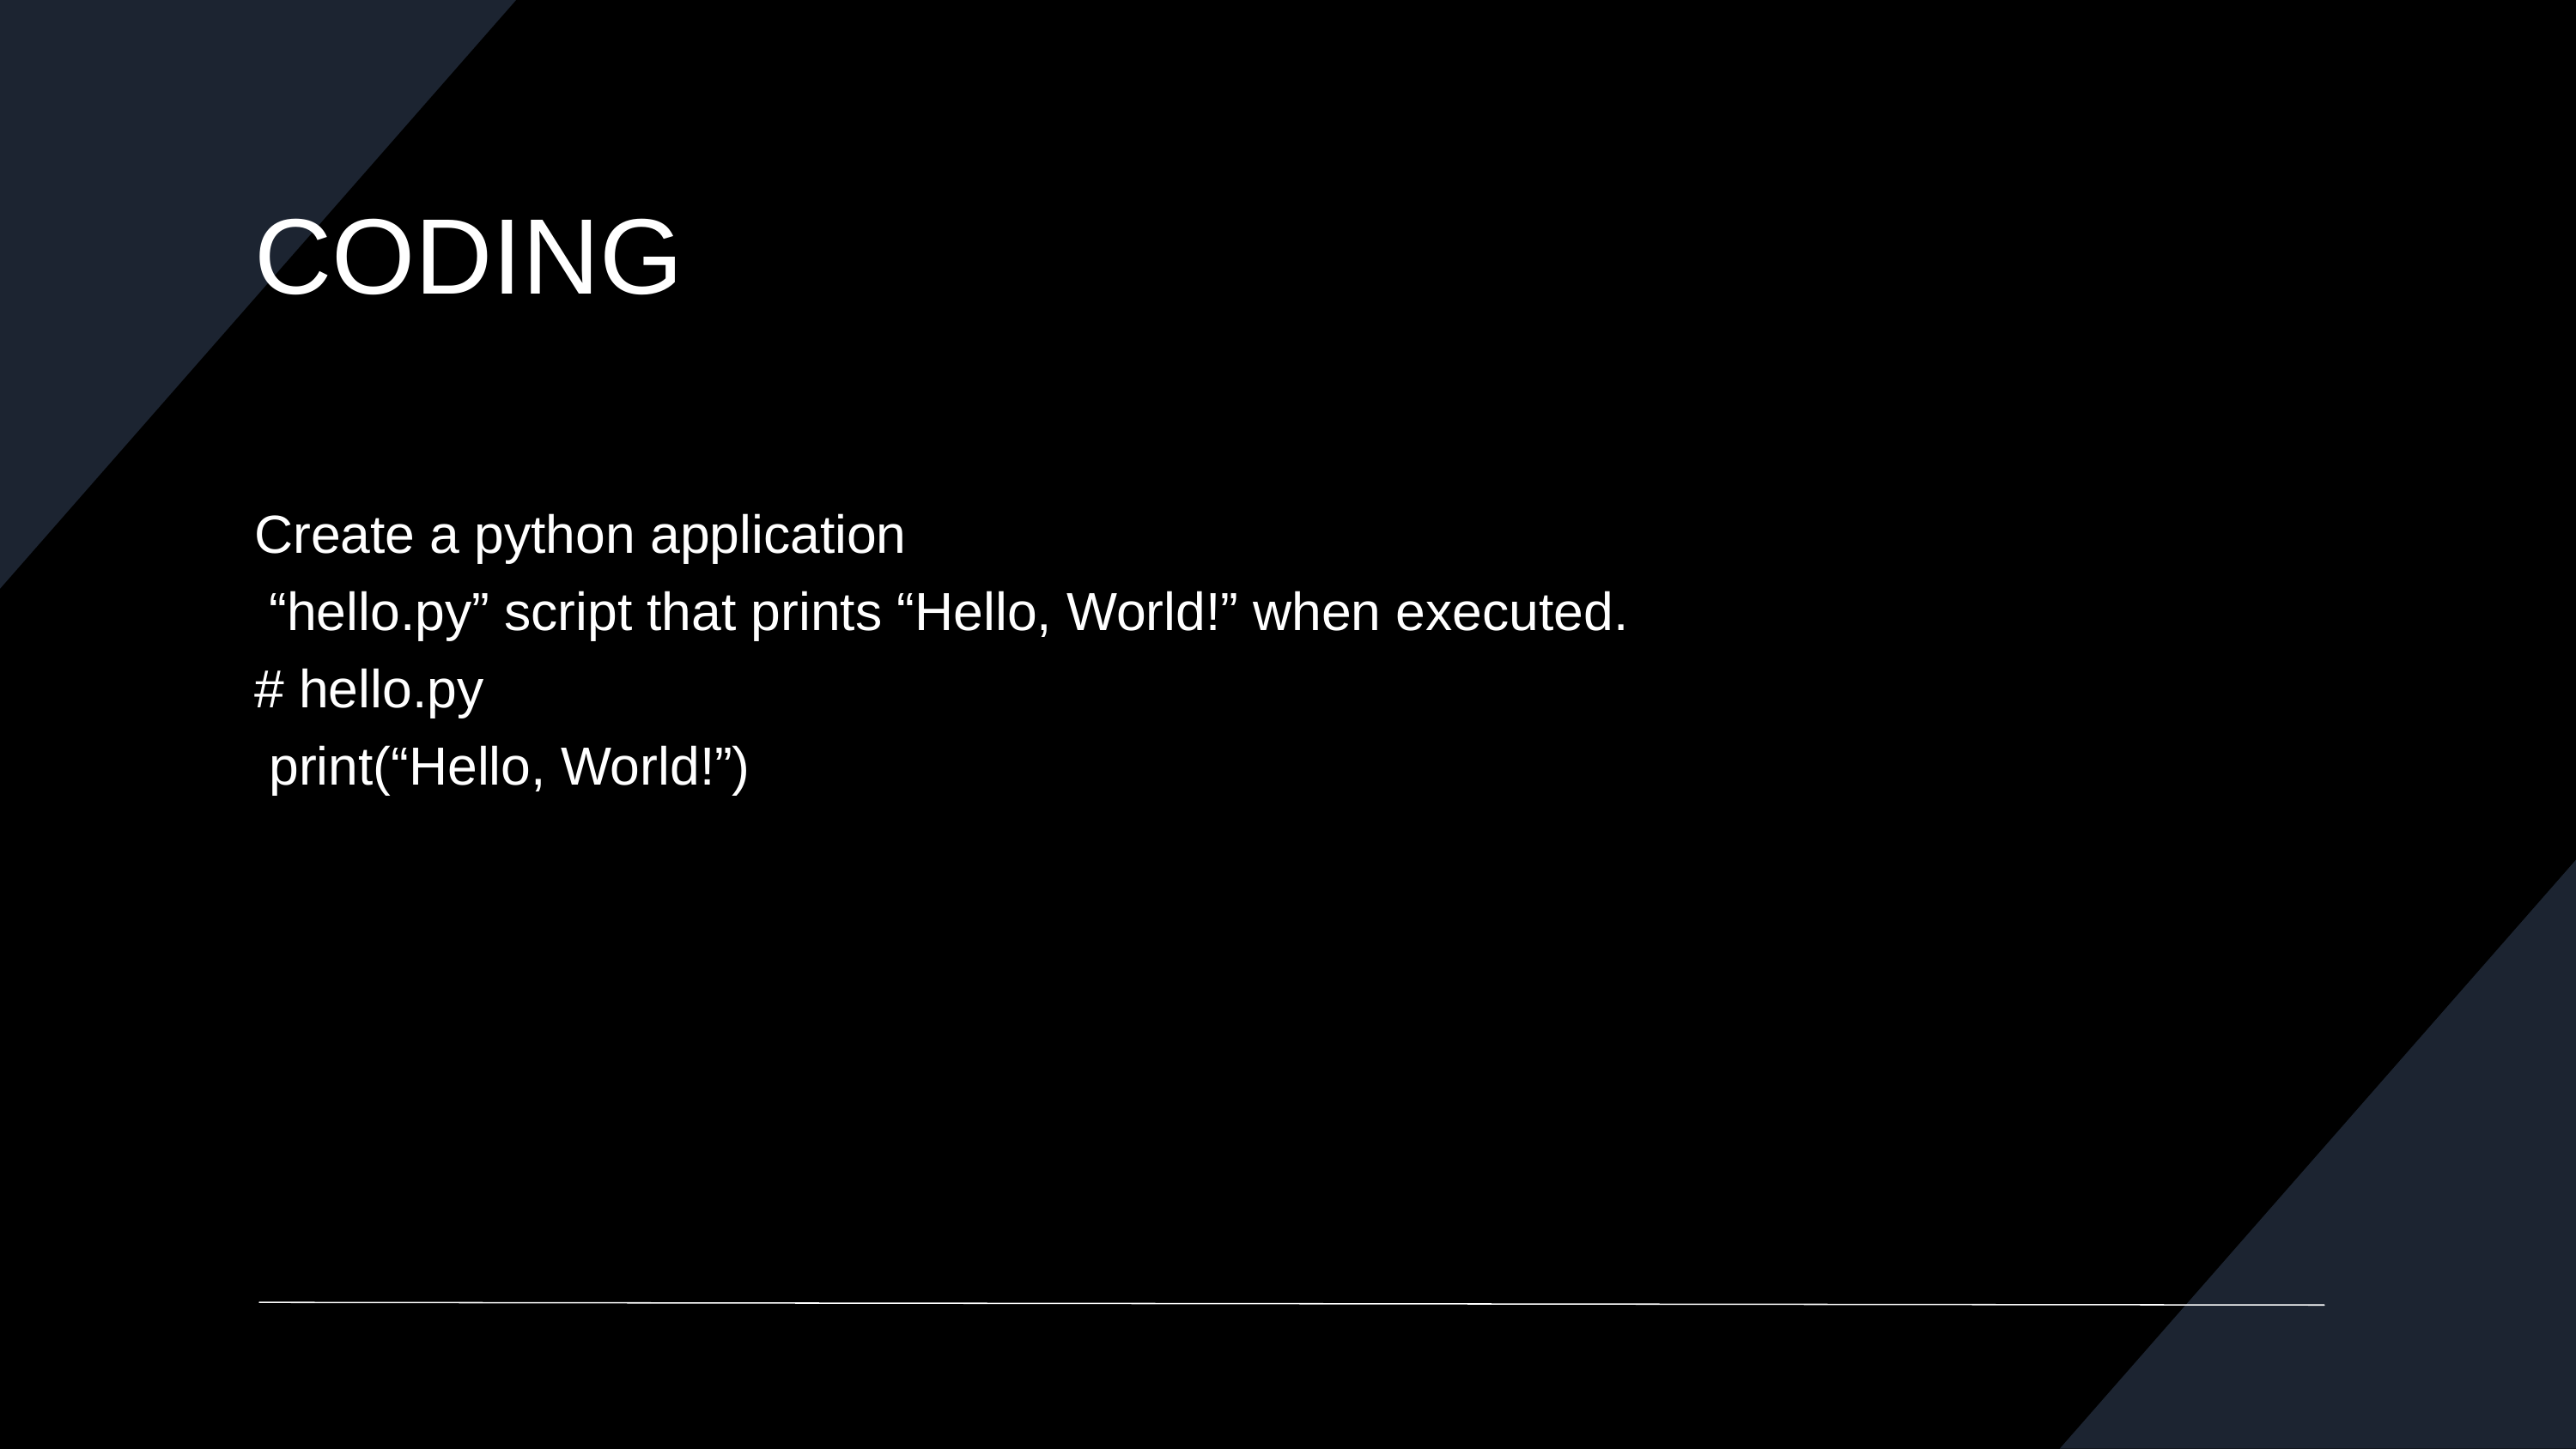

CODING
Create a python application
 “hello.py” script that prints “Hello, World!” when executed.
# hello.py
 print(“Hello, World!”)